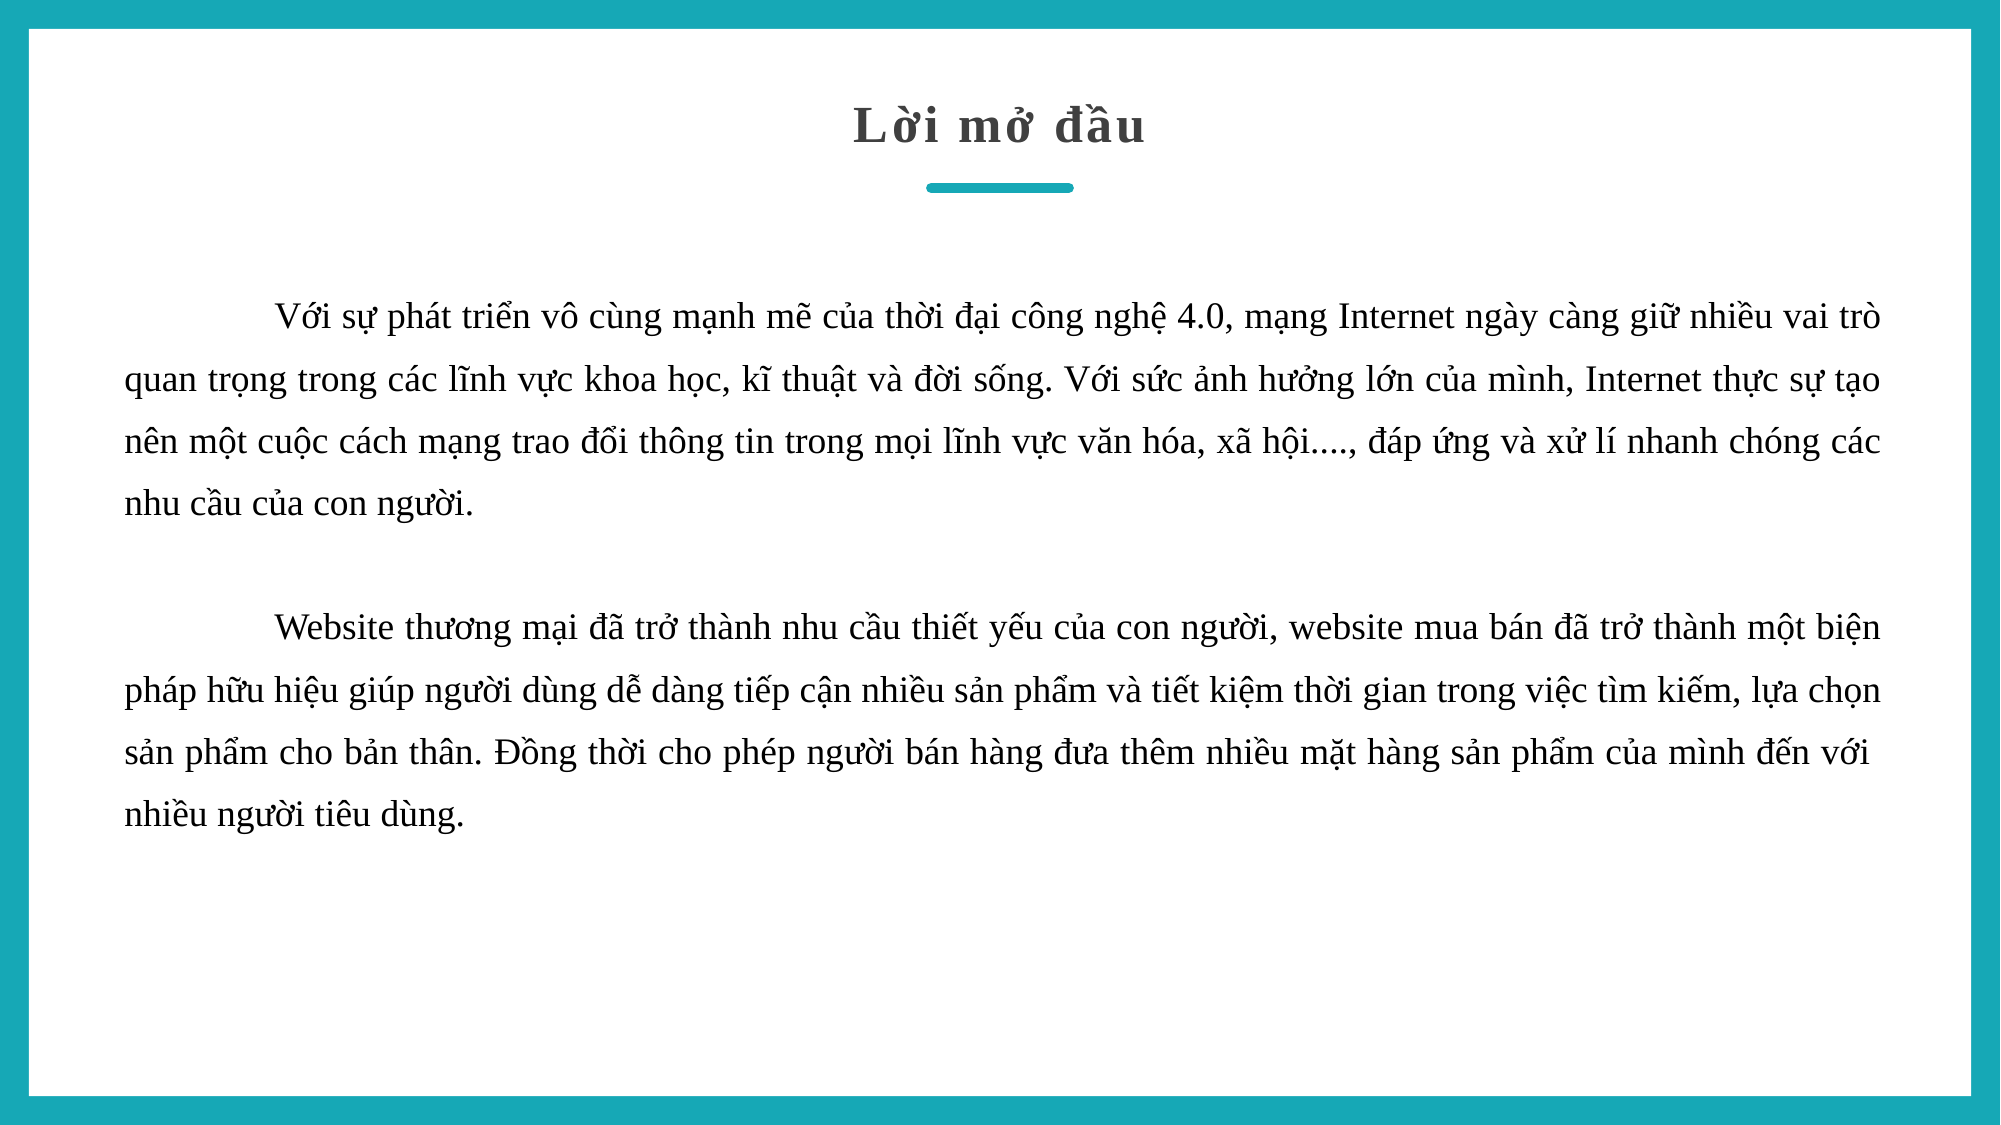

Lời mở đầu
	Với sự phát triển vô cùng mạnh mẽ của thời đại công nghệ 4.0, mạng Internet ngày càng giữ nhiều vai trò quan trọng trong các lĩnh vực khoa học, kĩ thuật và đời sống. Với sức ảnh hưởng lớn của mình, Internet thực sự tạo nên một cuộc cách mạng trao đổi thông tin trong mọi lĩnh vực văn hóa, xã hội...., đáp ứng và xử lí nhanh chóng các nhu cầu của con người.

	Website thương mại đã trở thành nhu cầu thiết yếu của con người, website mua bán đã trở thành một biện pháp hữu hiệu giúp người dùng dễ dàng tiếp cận nhiều sản phẩm và tiết kiệm thời gian trong việc tìm kiếm, lựa chọn sản phẩm cho bản thân. Đồng thời cho phép người bán hàng đưa thêm nhiều mặt hàng sản phẩm của mình đến với  nhiều người tiêu dùng.